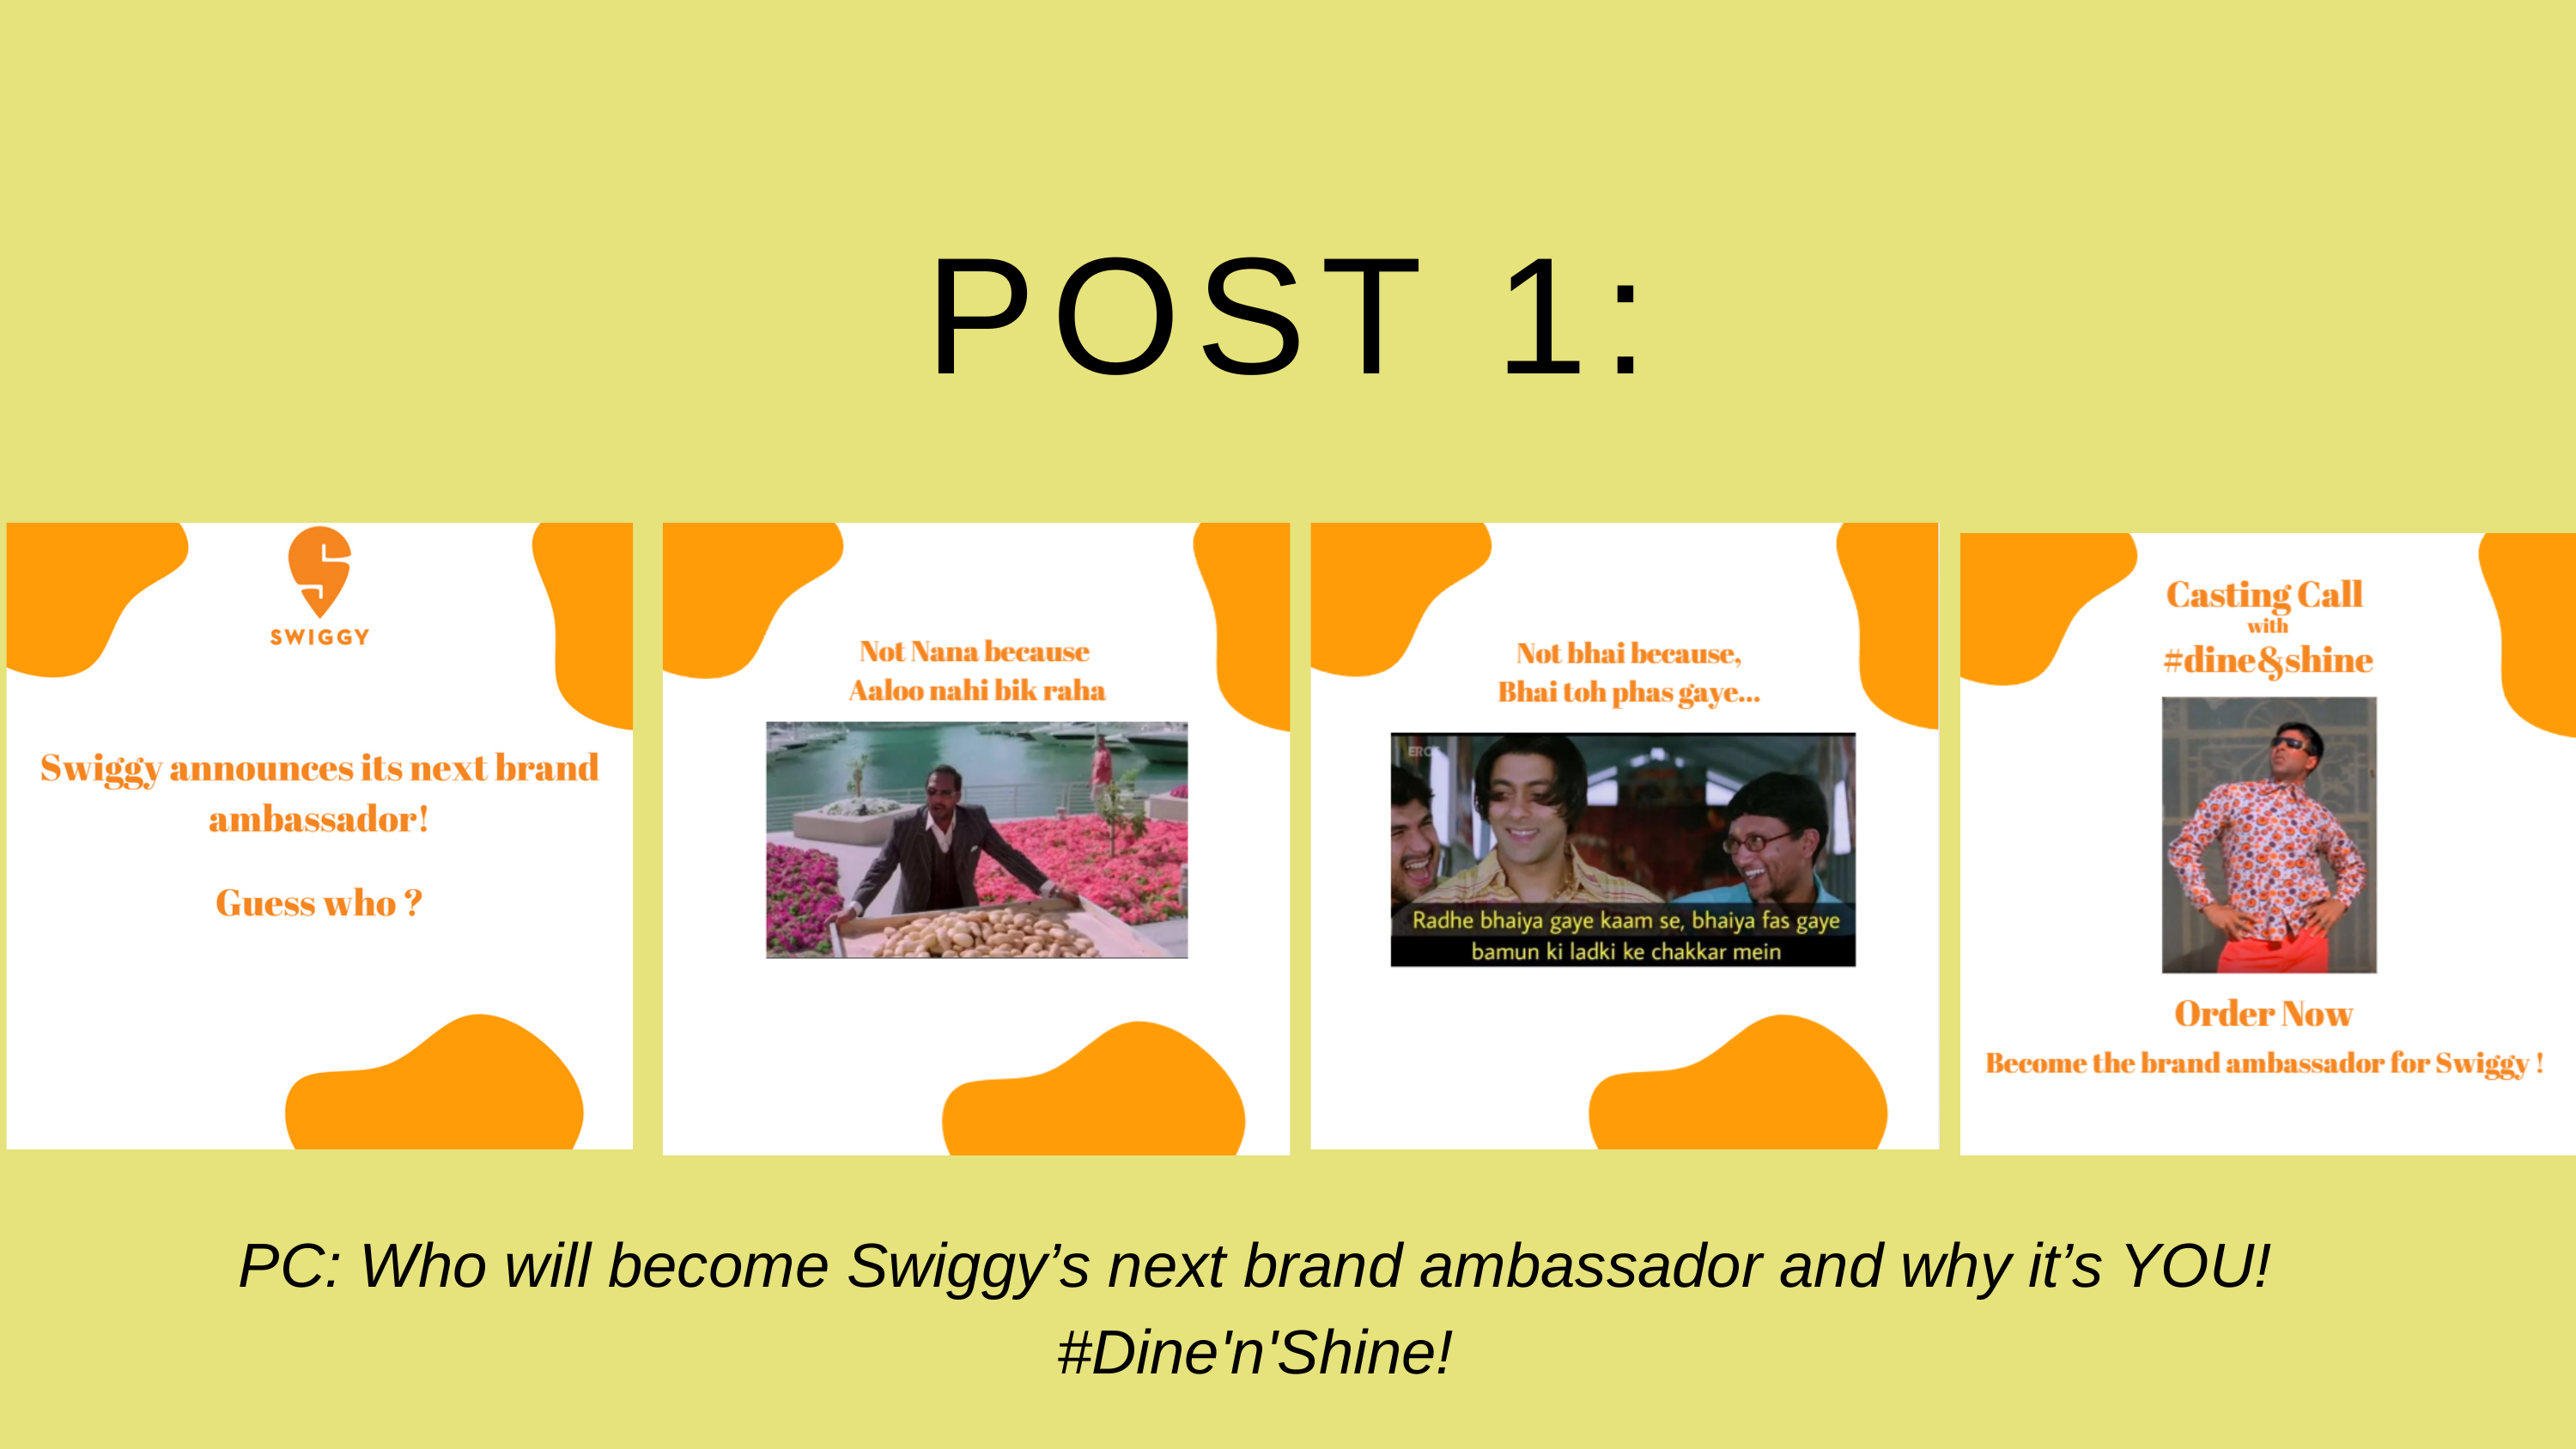

POST 1:

PC: Who will become Swiggy’s next brand ambassador and why it’s YOU!
#Dine'n'Shine!